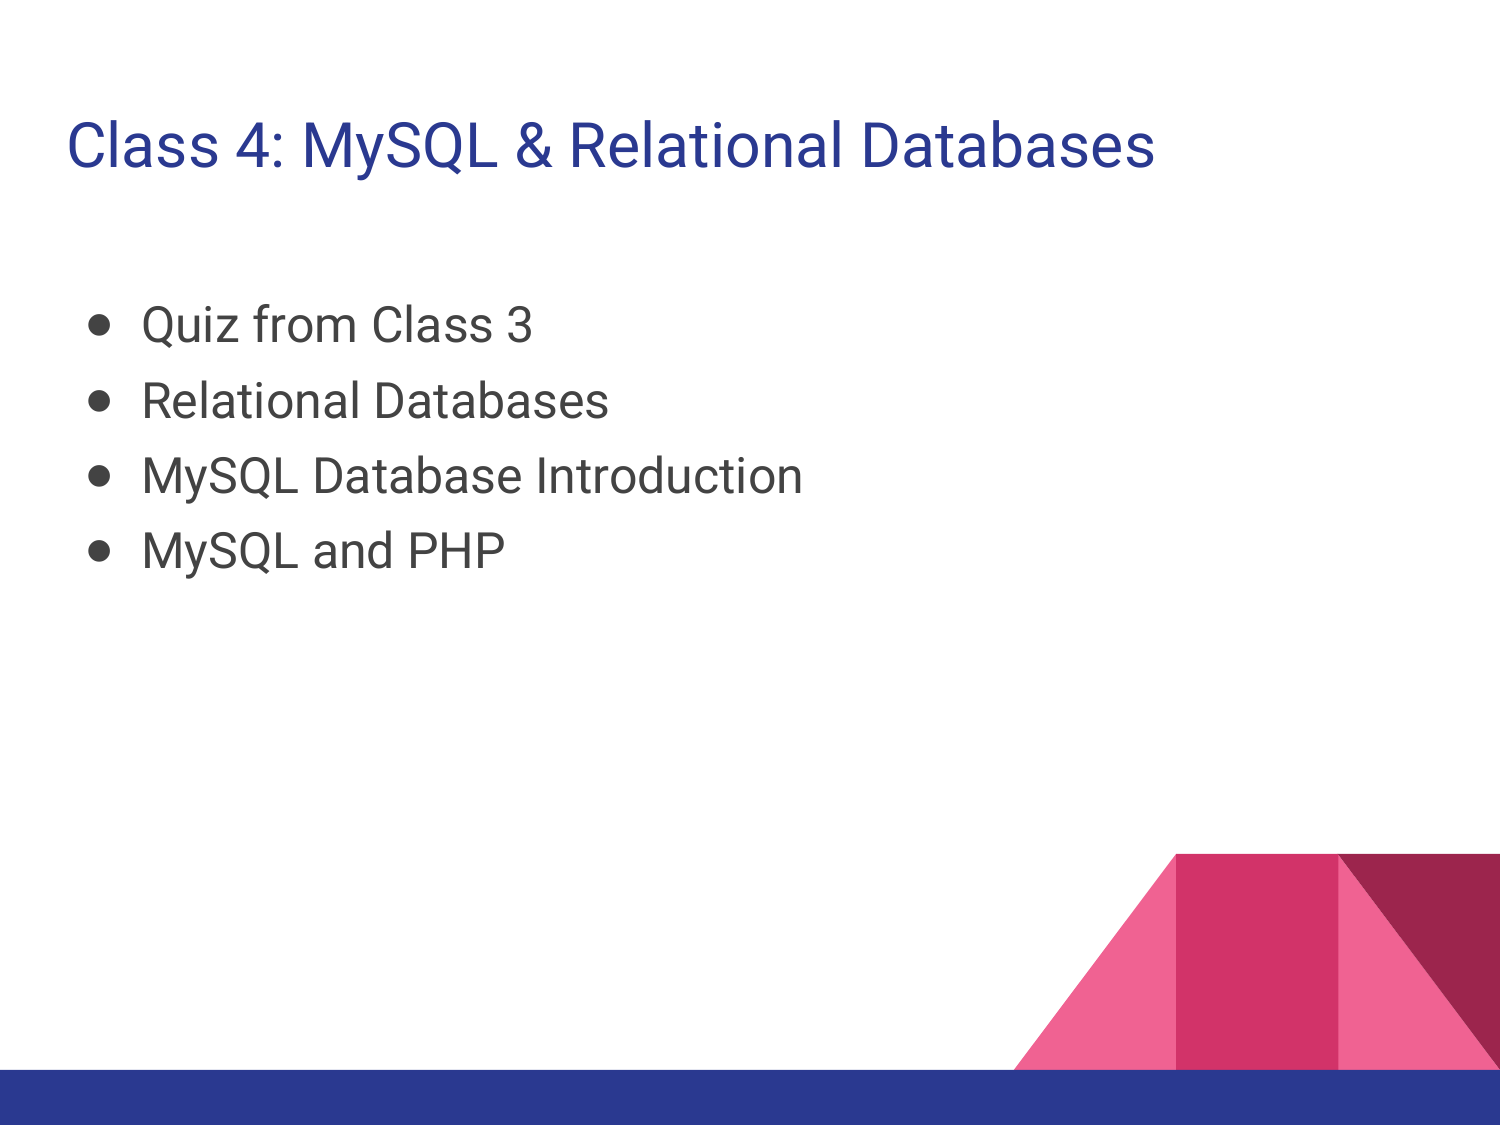

# Class 4: MySQL & Relational Databases
Quiz from Class 3
Relational Databases
MySQL Database Introduction
MySQL and PHP